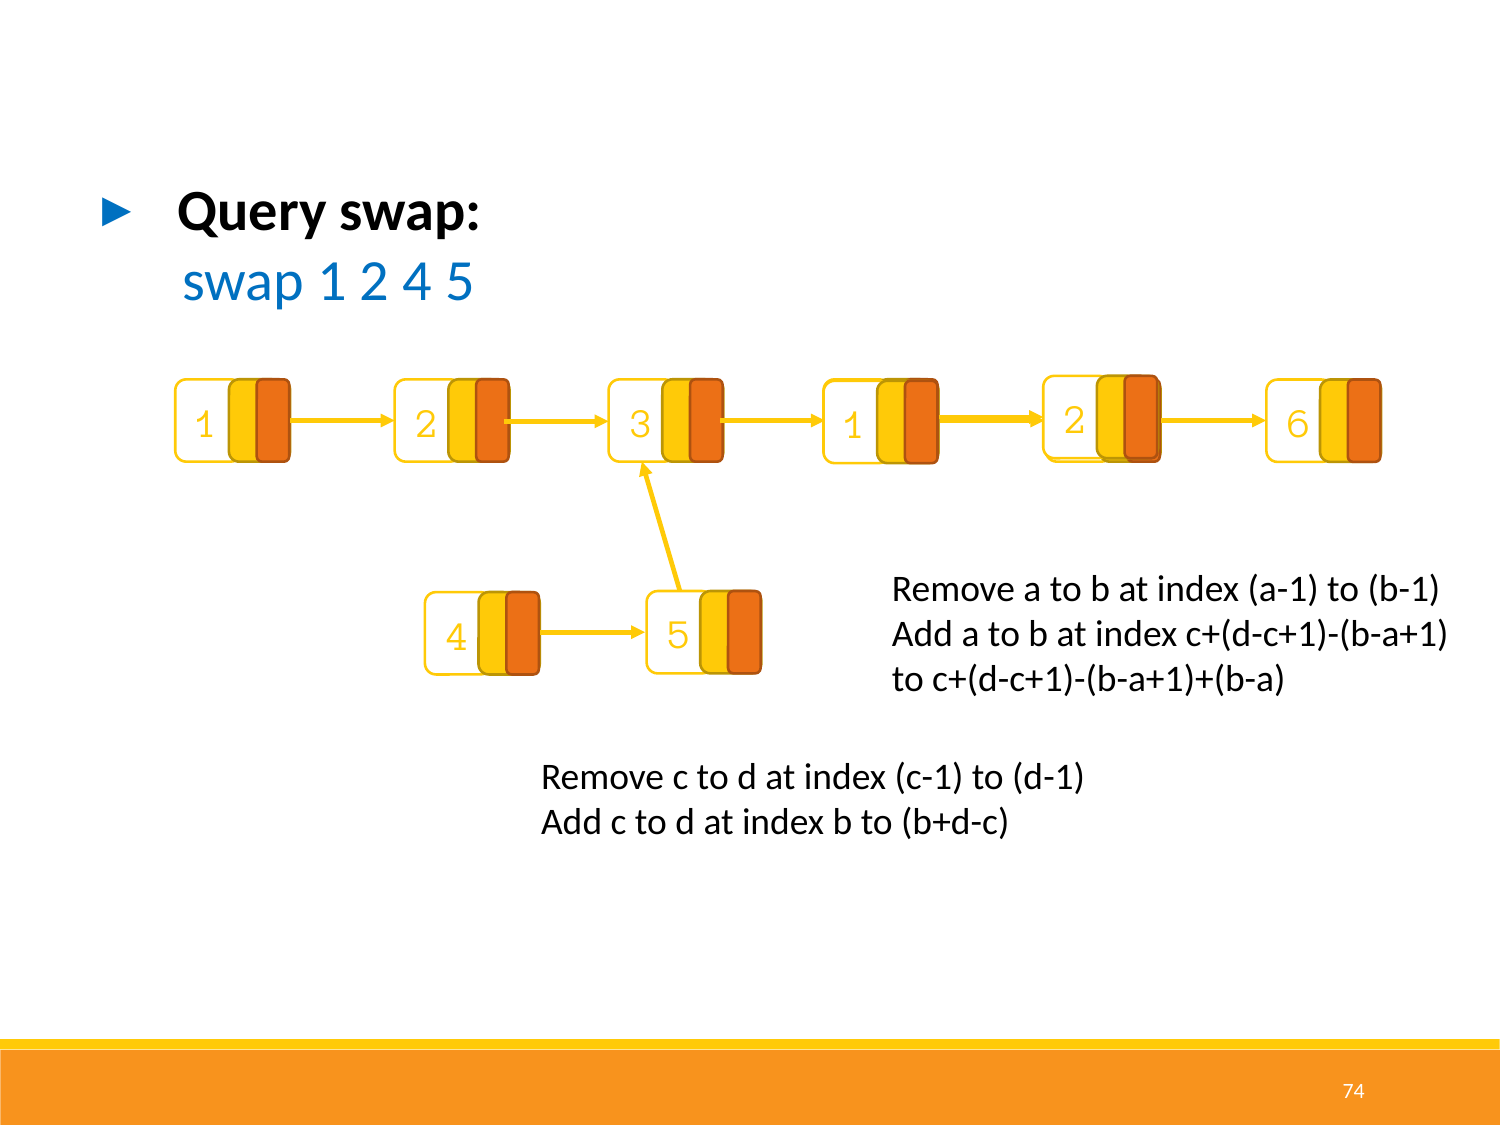

Query swap:
      swap 1 2 4 5
2

1

2

1

4

5

3

6

Remove a to b at index (a-1) to (b-1)
Add a to b at index c+(d-c+1)-(b-a+1) to c+(d-c+1)-(b-a+1)+(b-a)

5

4

Remove c to d at index (c-1) to (d-1)
Add c to d at index b to (b+d-c)
74